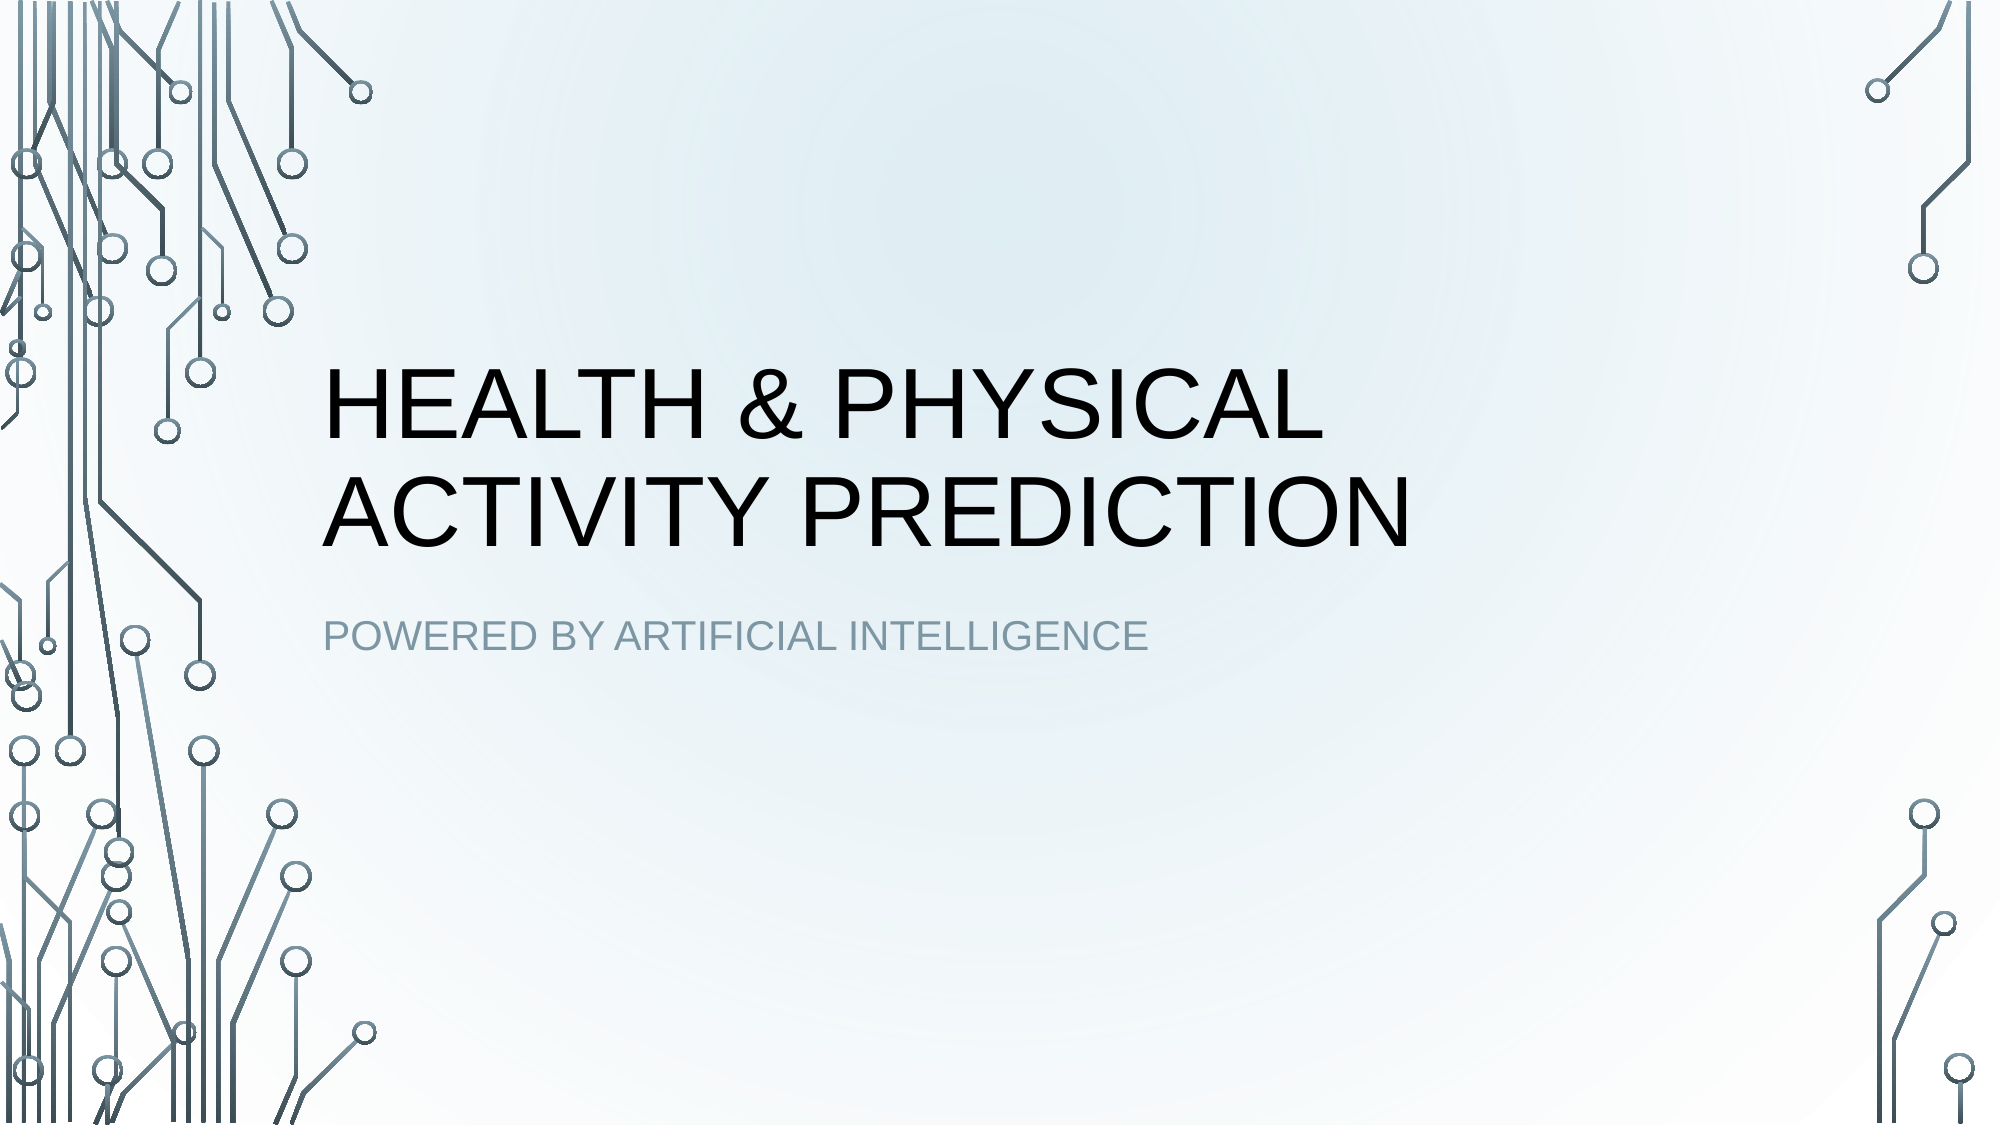

# HEALTH & PHYSICAL ACTIVITY prediction
Powered by artificial intelligence